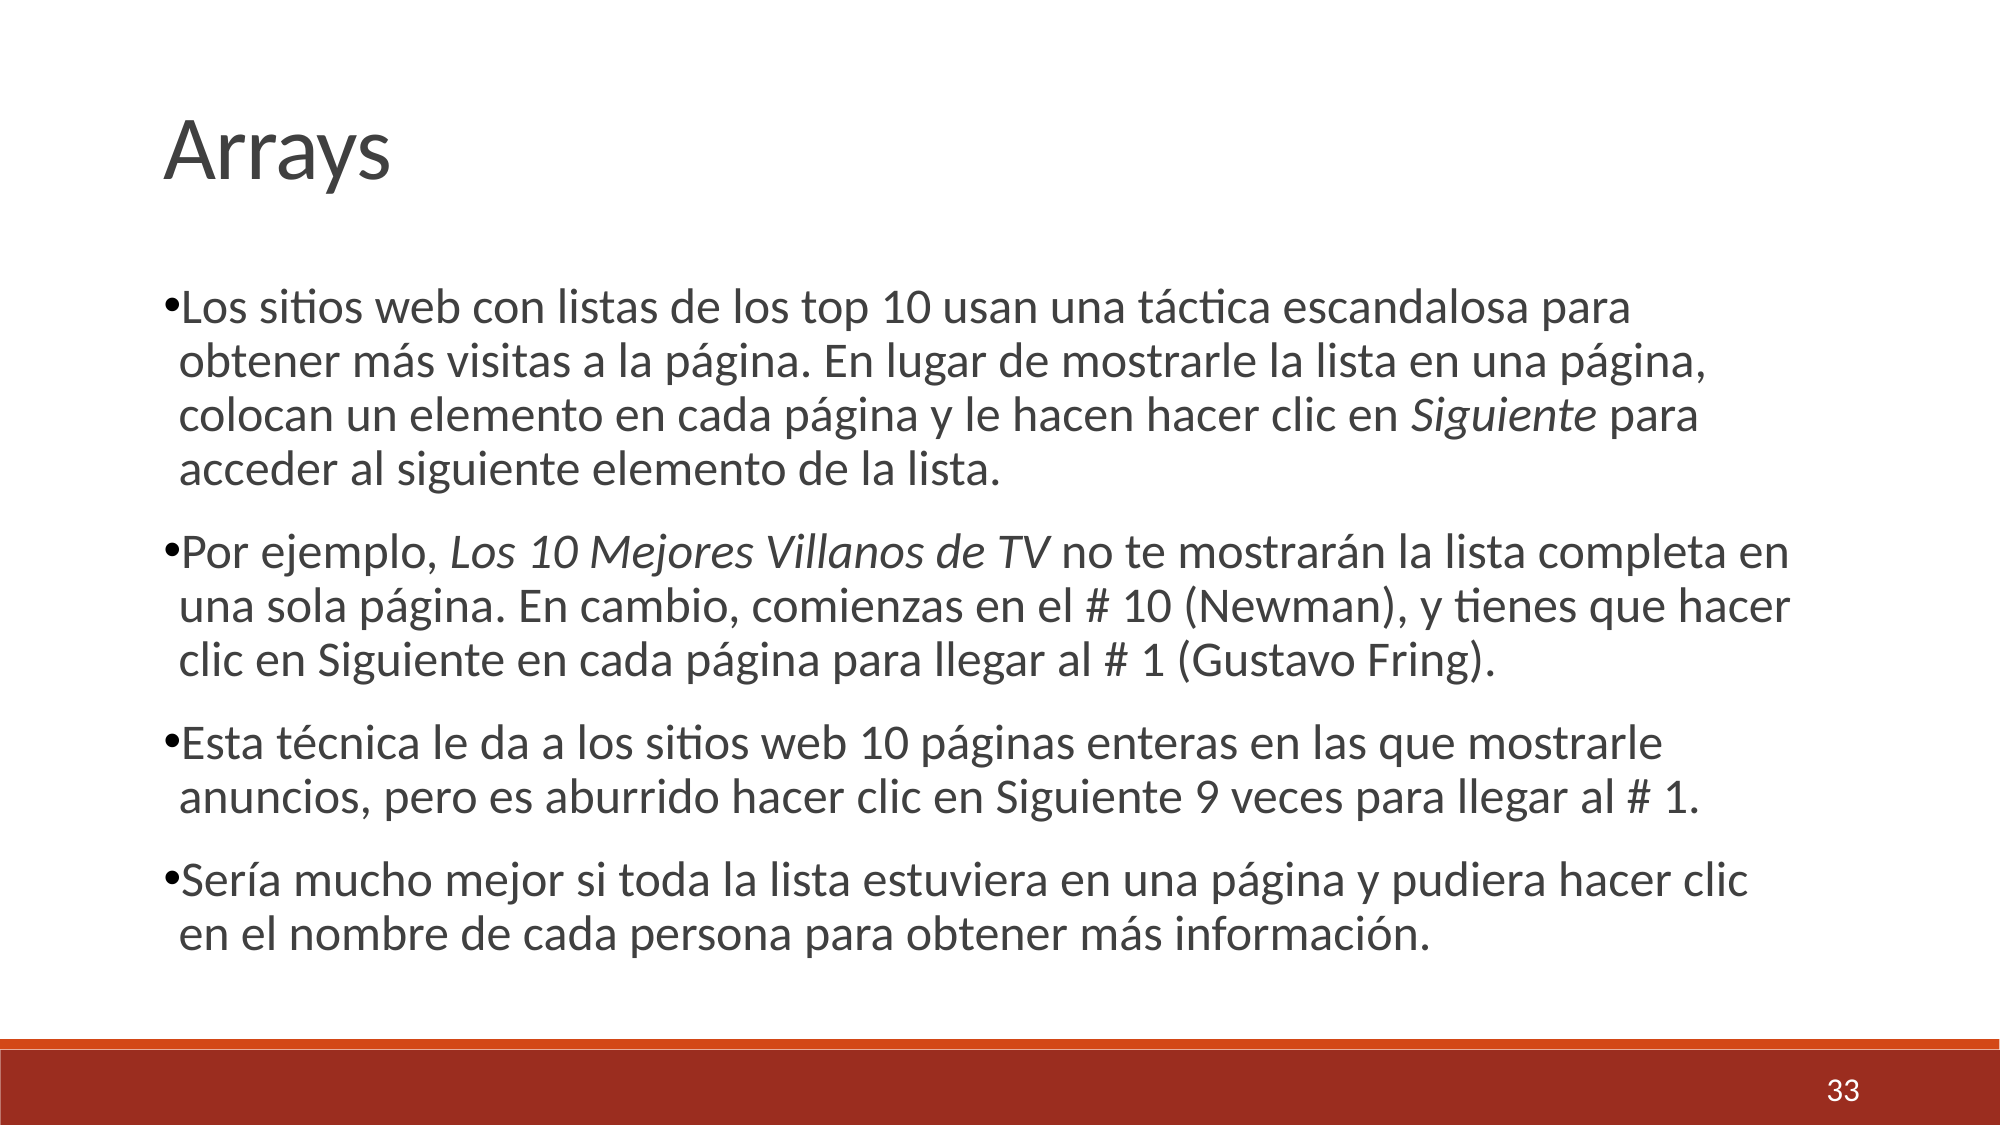

Arrays
Los sitios web con listas de los top 10 usan una táctica escandalosa para obtener más visitas a la página. En lugar de mostrarle la lista en una página, colocan un elemento en cada página y le hacen hacer clic en Siguiente para acceder al siguiente elemento de la lista.
Por ejemplo, Los 10 Mejores Villanos de TV no te mostrarán la lista completa en una sola página. En cambio, comienzas en el # 10 (Newman), y tienes que hacer clic en Siguiente en cada página para llegar al # 1 (Gustavo Fring).
Esta técnica le da a los sitios web 10 páginas enteras en las que mostrarle anuncios, pero es aburrido hacer clic en Siguiente 9 veces para llegar al # 1.
Sería mucho mejor si toda la lista estuviera en una página y pudiera hacer clic en el nombre de cada persona para obtener más información.
33